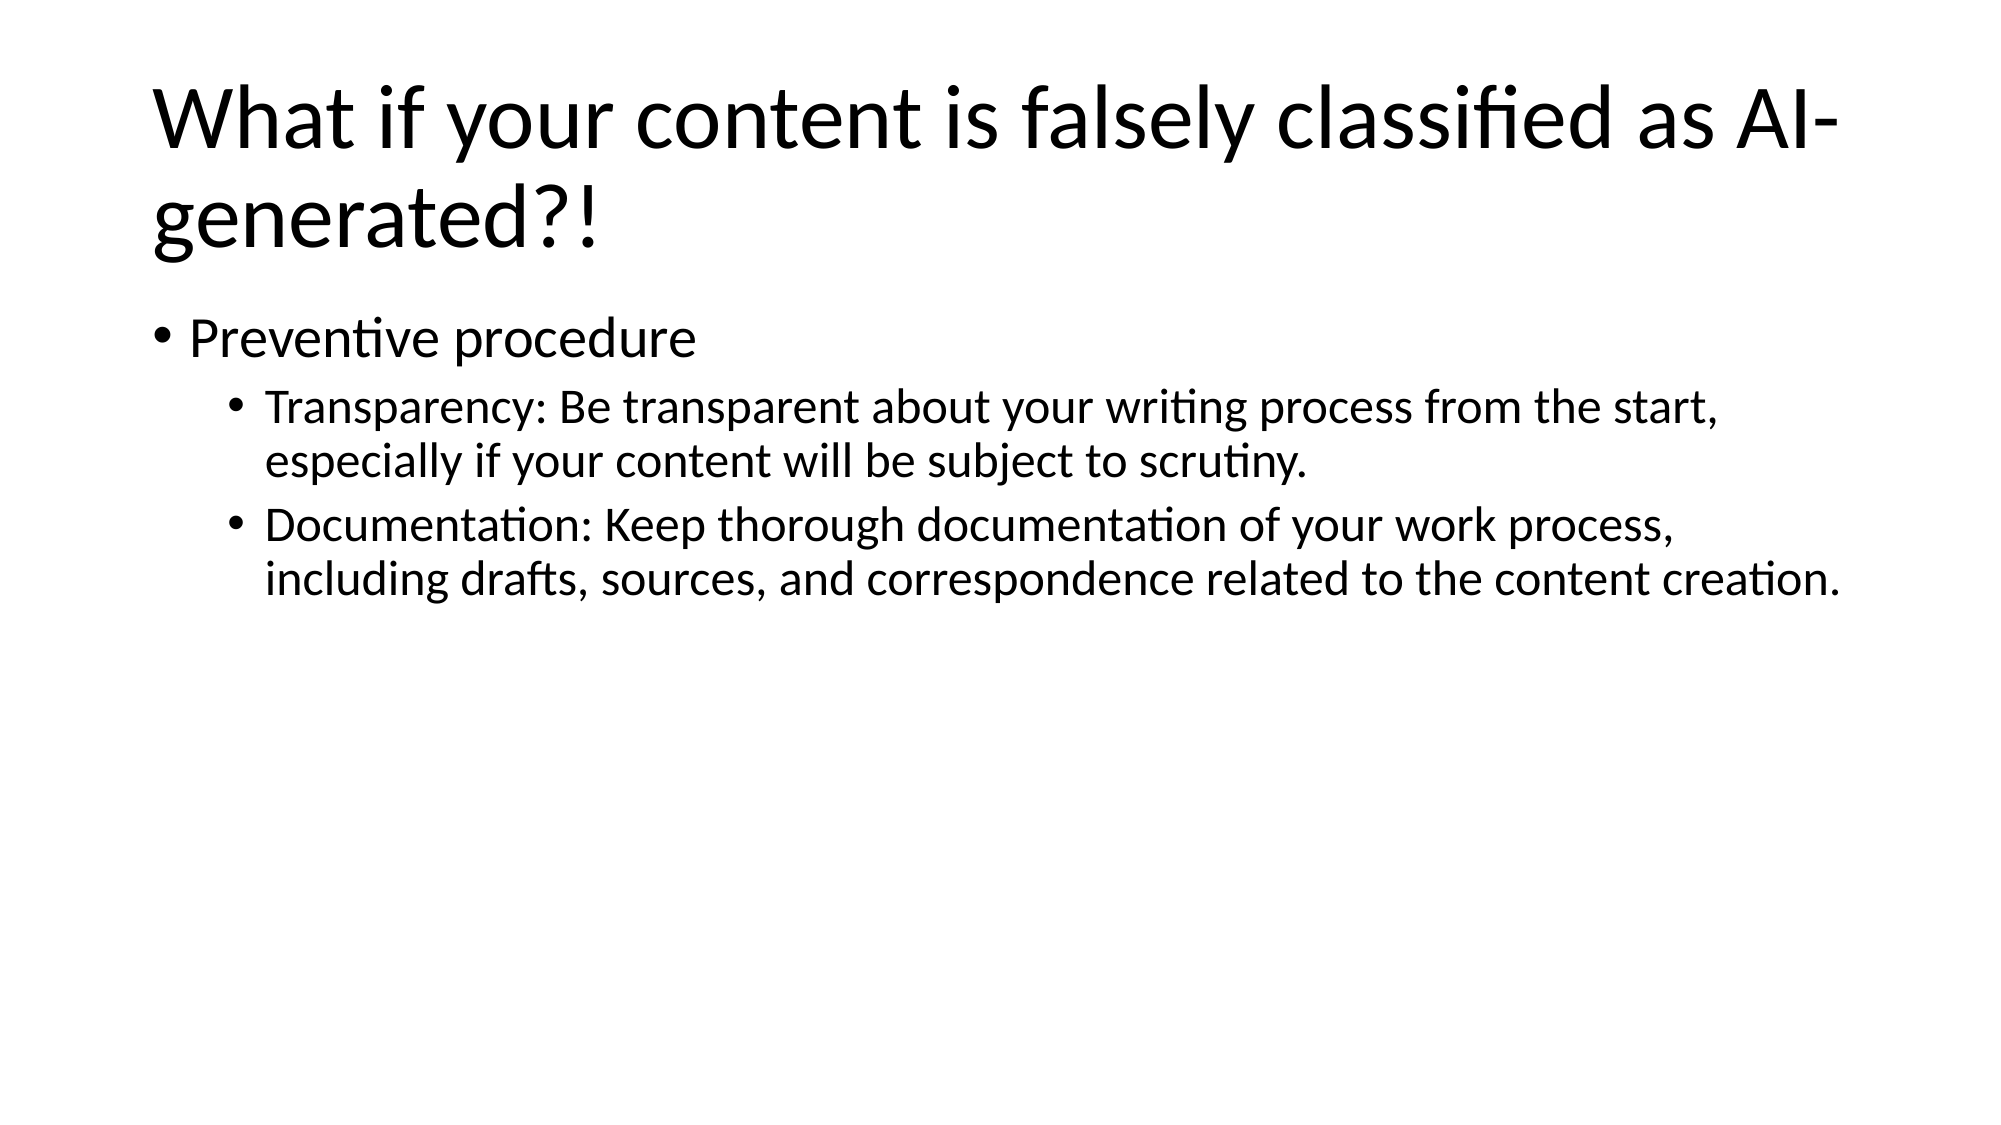

# What if your content is falsely classified as AI-generated?!
Preventive procedure
Transparency: Be transparent about your writing process from the start, especially if your content will be subject to scrutiny.
Documentation: Keep thorough documentation of your work process, including drafts, sources, and correspondence related to the content creation.